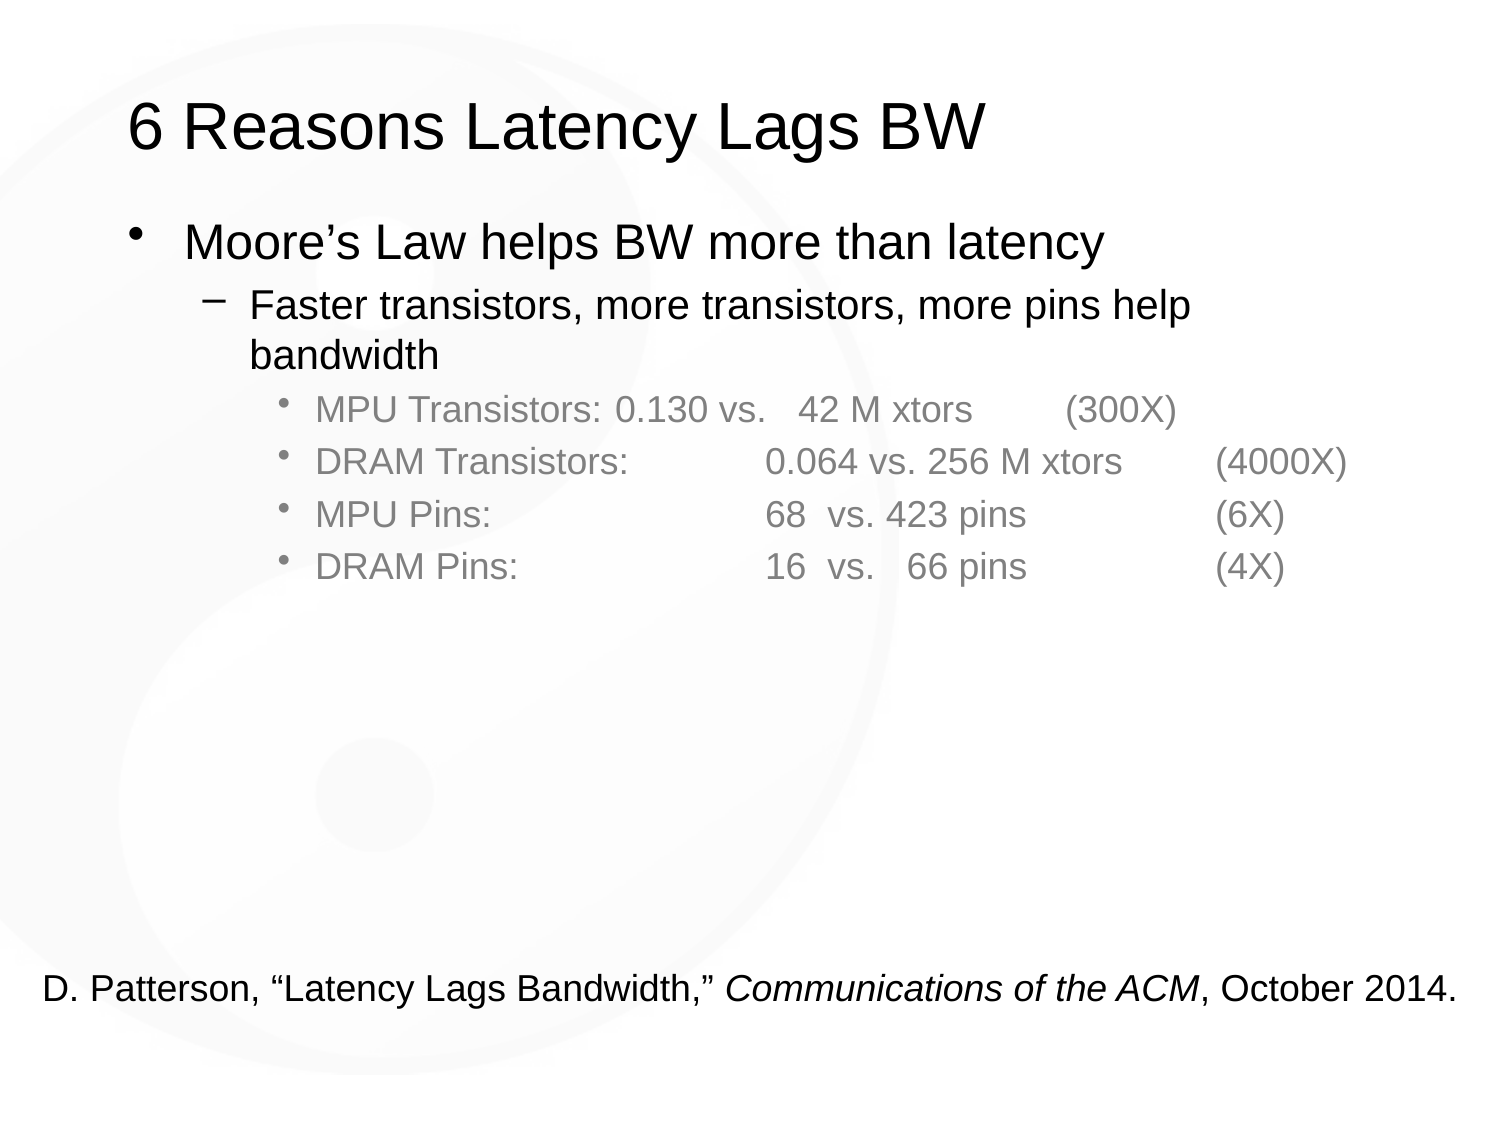

# 6 Reasons Latency Lags BW
Moore’s Law helps BW more than latency
Faster transistors, more transistors, more pins help bandwidth
MPU Transistors:	0.130 vs.   42 M xtors 	(300X)
DRAM Transistors:	0.064 vs. 256 M xtors 	(4000X)
MPU Pins:		68  vs. 423 pins 	 	(6X)
DRAM Pins: 		16  vs.   66 pins 	 	(4X)
D. Patterson, “Latency Lags Bandwidth,” Communications of the ACM, October 2014.